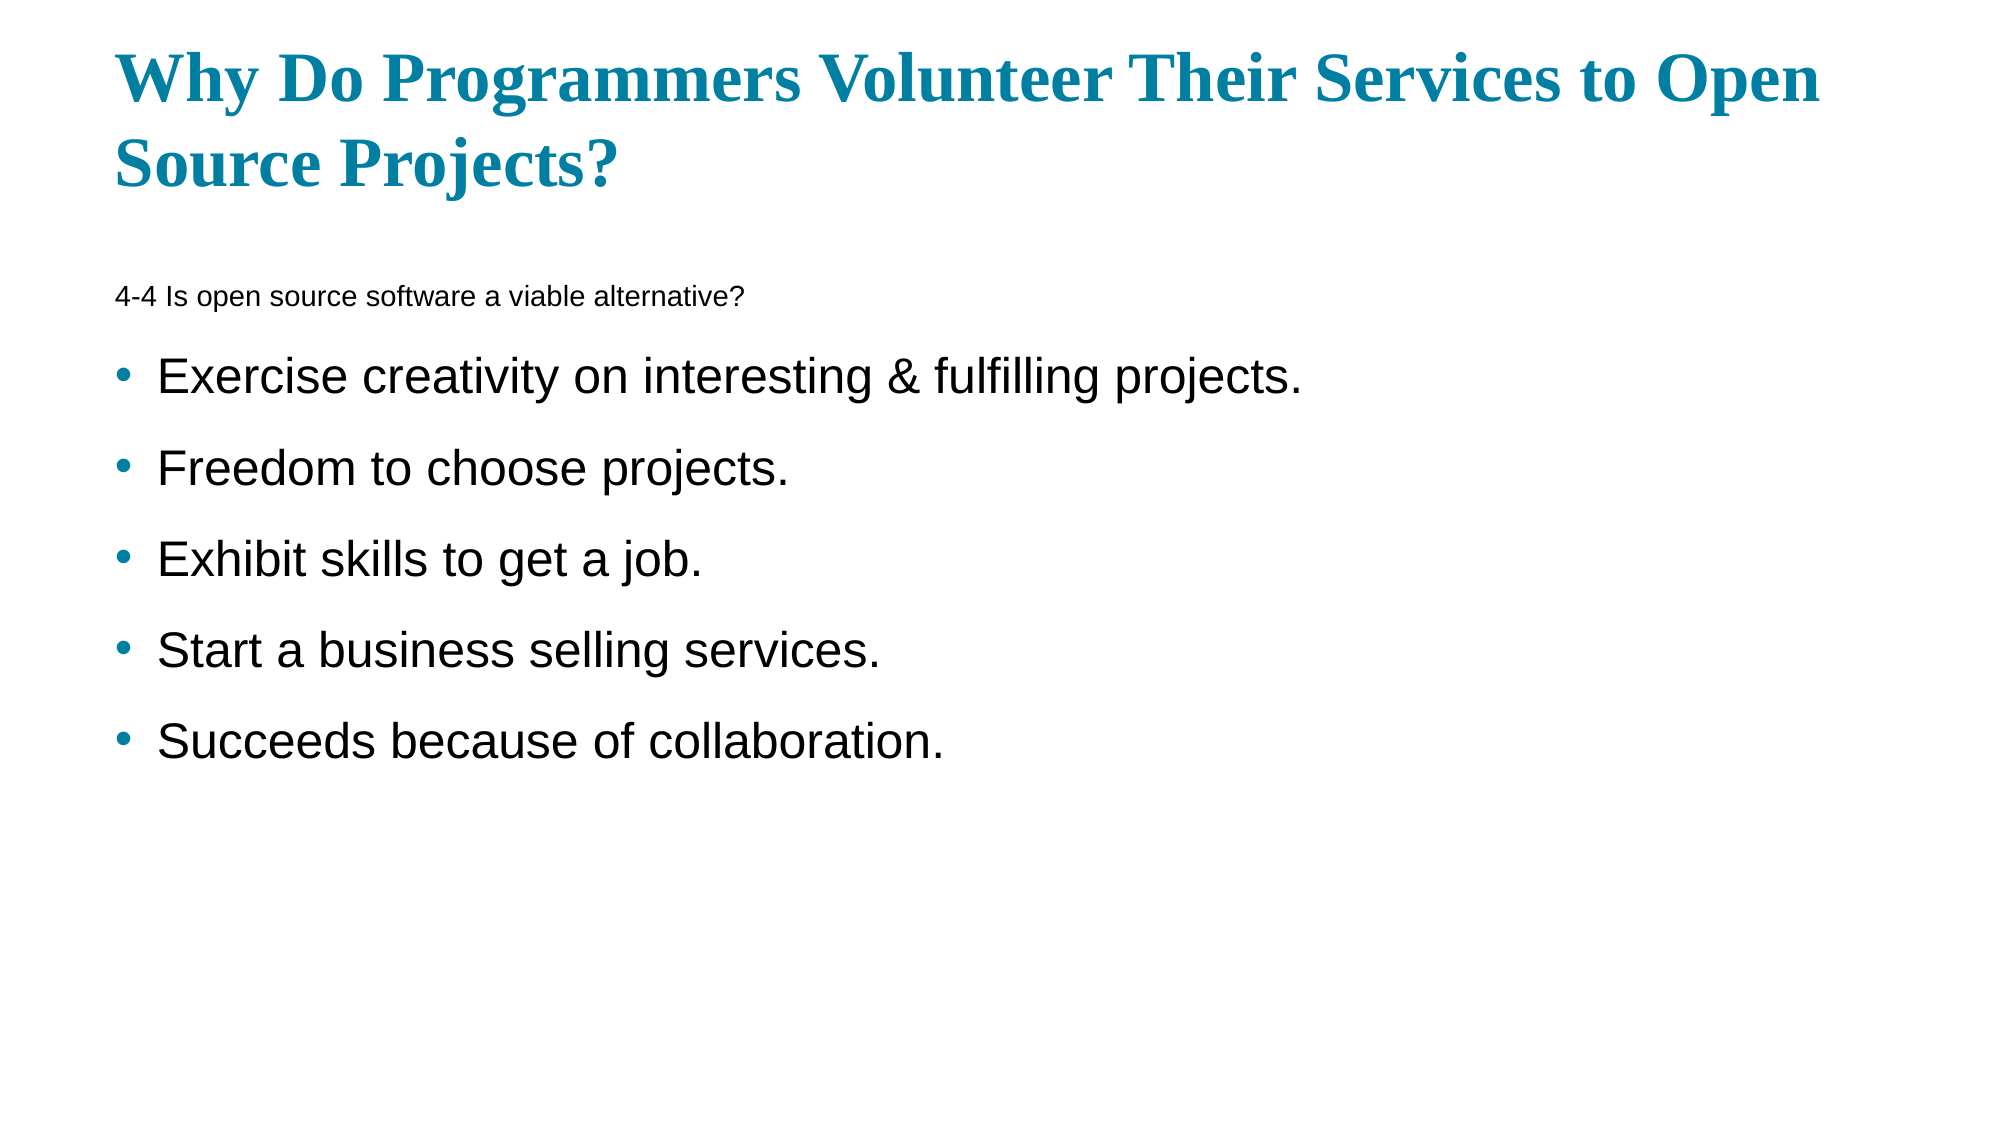

# Why Do Programmers Volunteer Their Services to Open Source Projects?
4-4 Is open source software a viable alternative?
Exercise creativity on interesting & fulfilling projects.
Freedom to choose projects.
Exhibit skills to get a job.
Start a business selling services.
Succeeds because of collaboration.